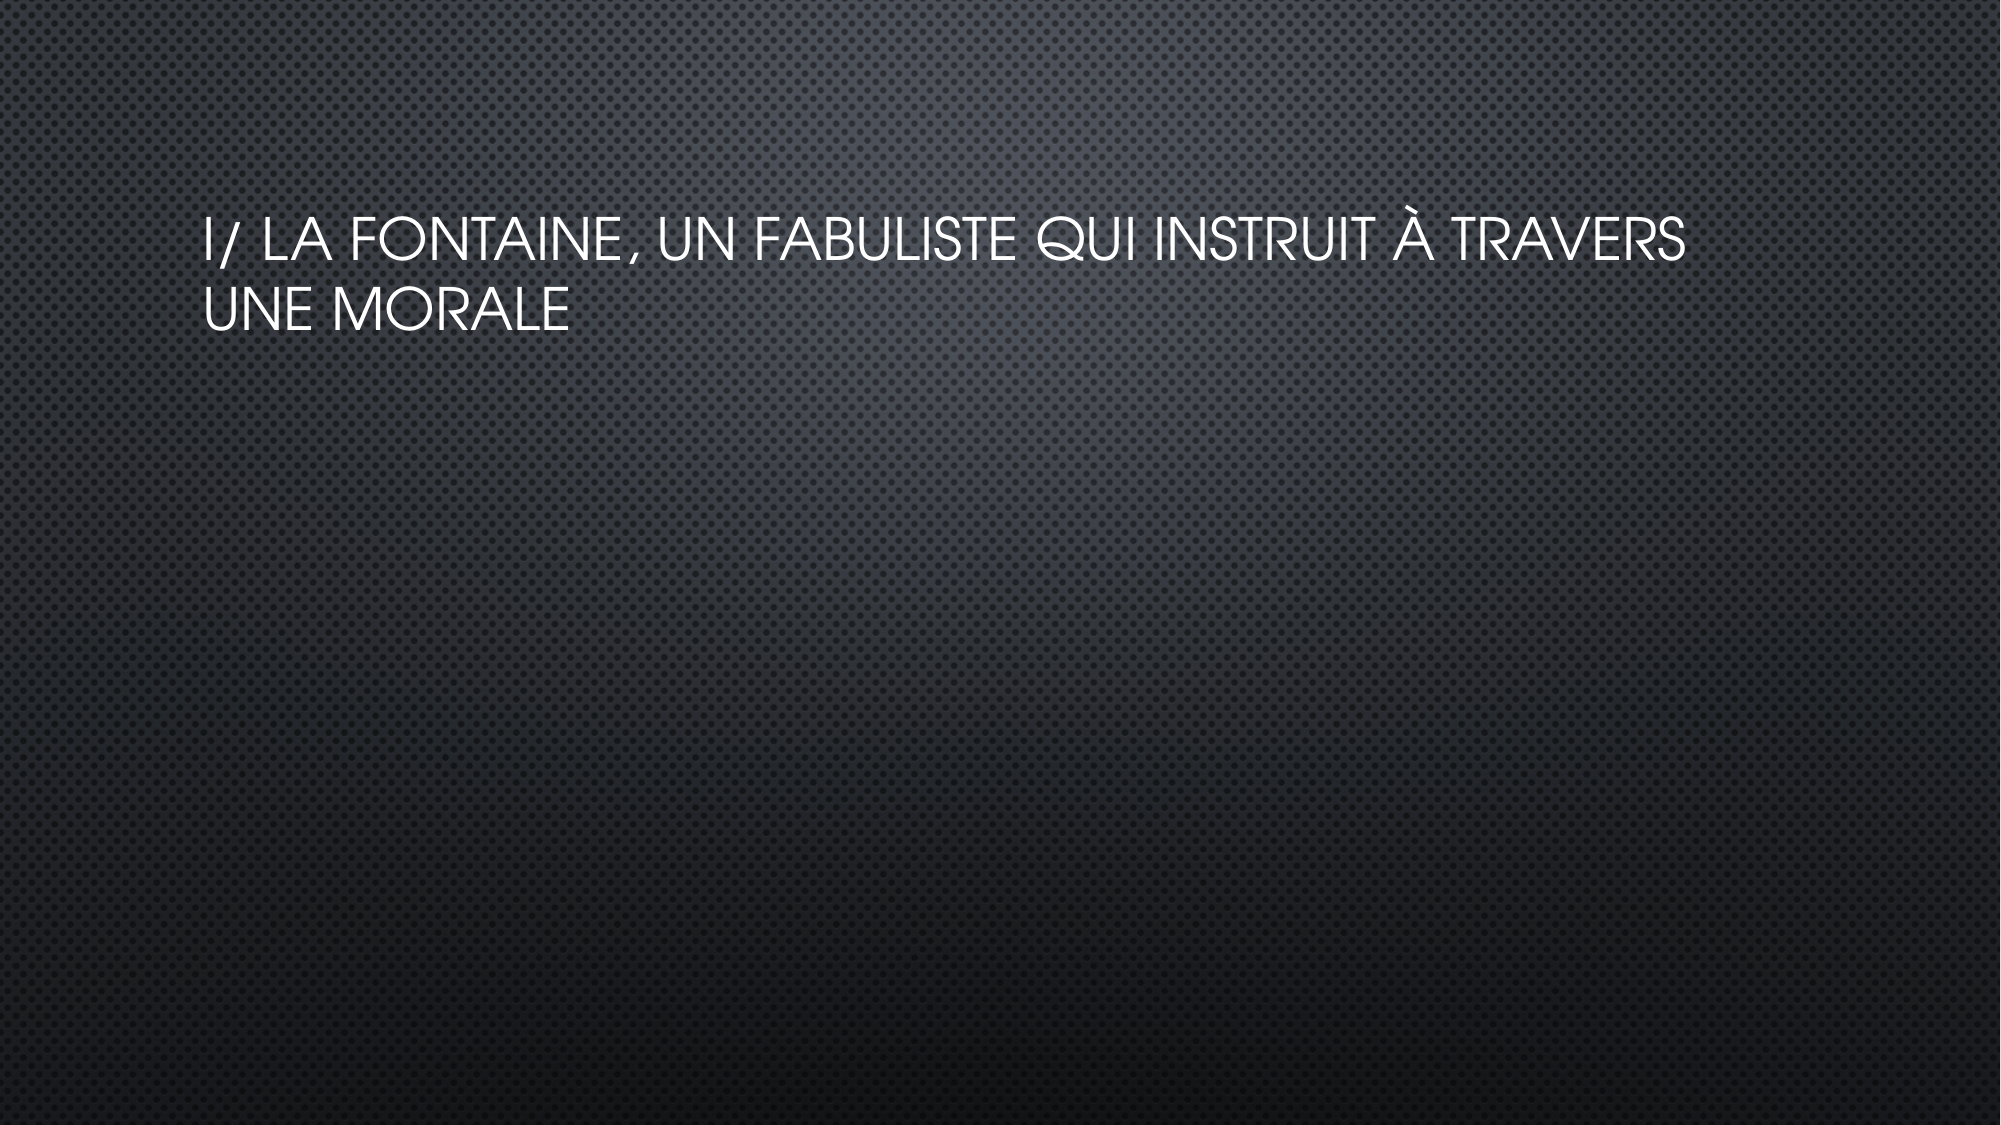

# I/ La Fontaine, un fabuliste qui instruit à travers une morale